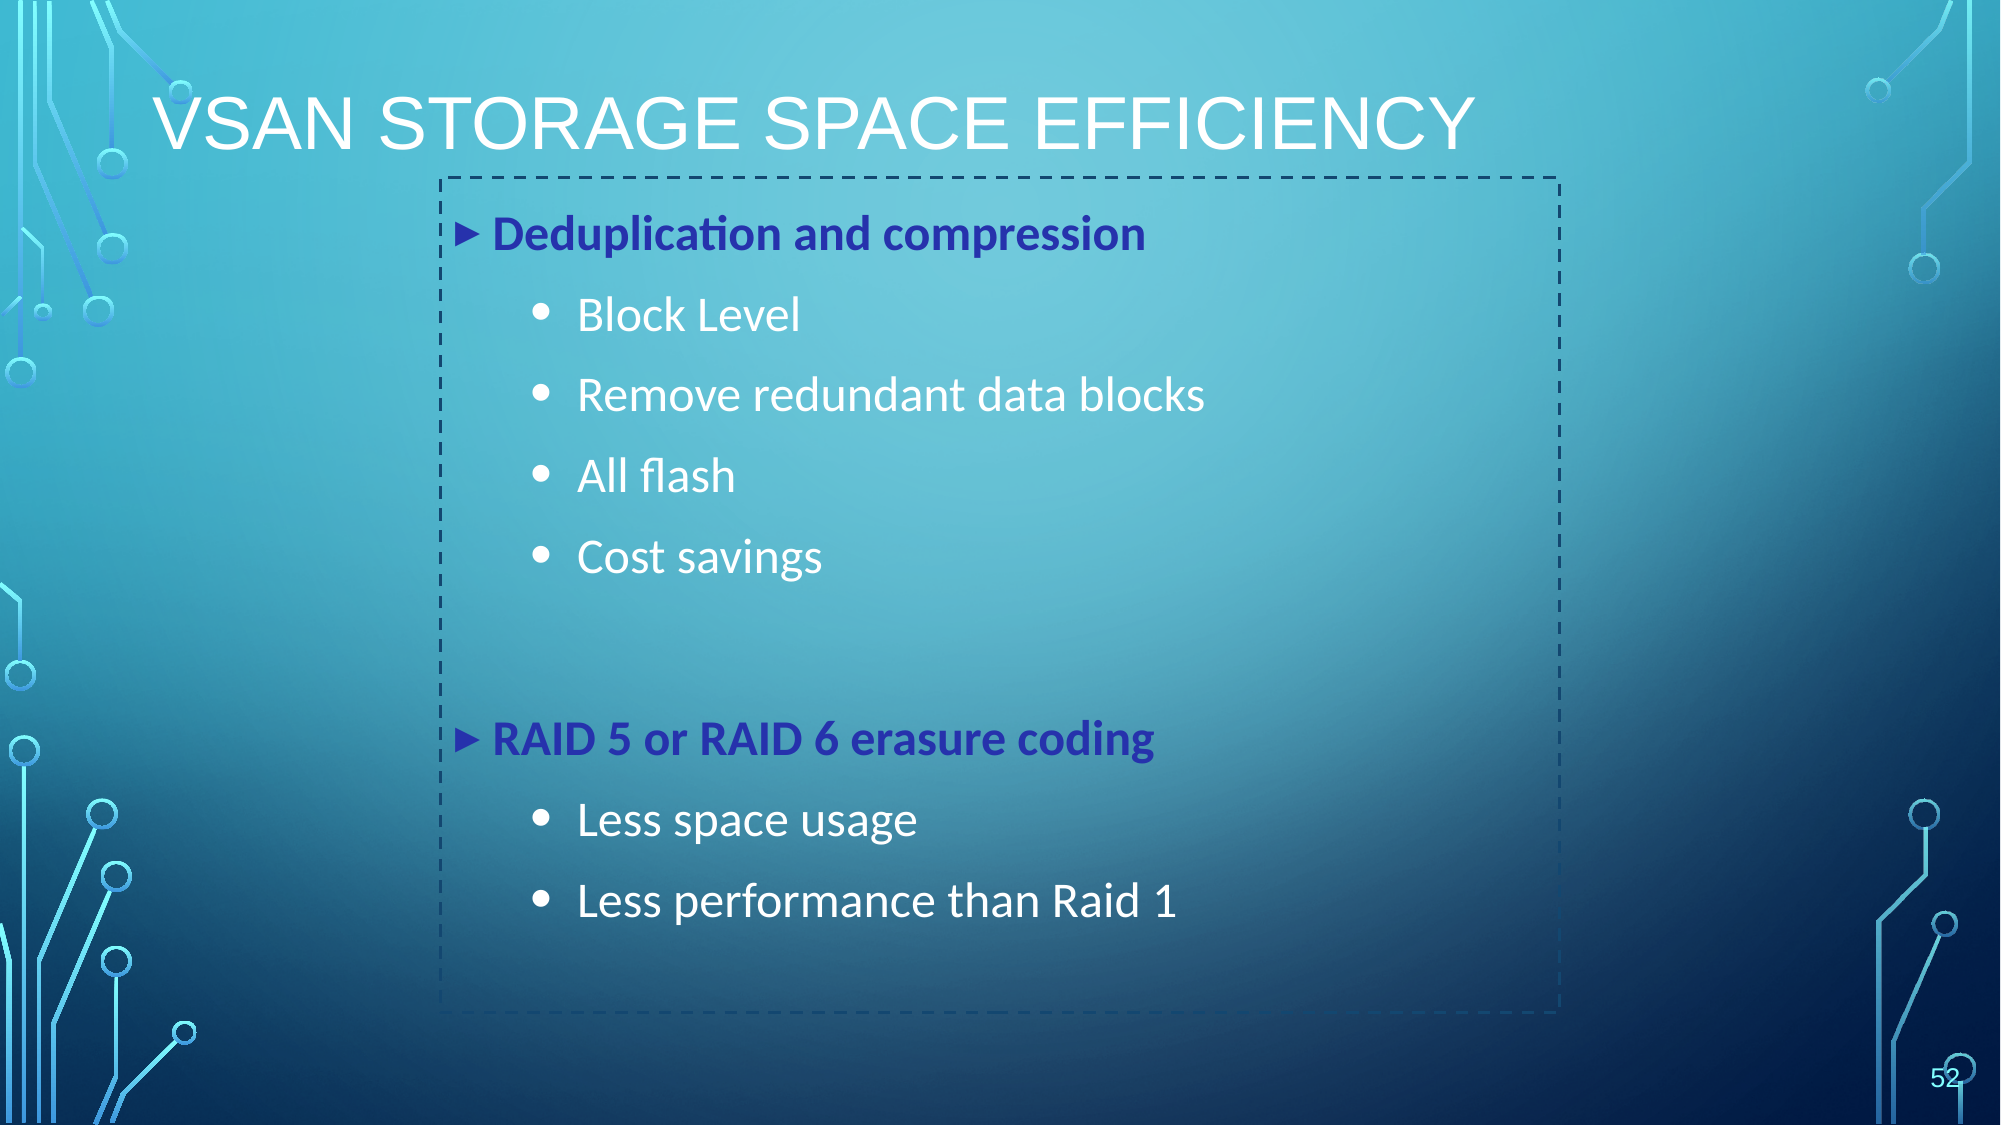

# vSAN Storage Space Efficiency
Deduplication and compression
Block Level
Remove redundant data blocks
All flash
Cost savings

RAID 5 or RAID 6 erasure coding
Less space usage
Less performance than Raid 1